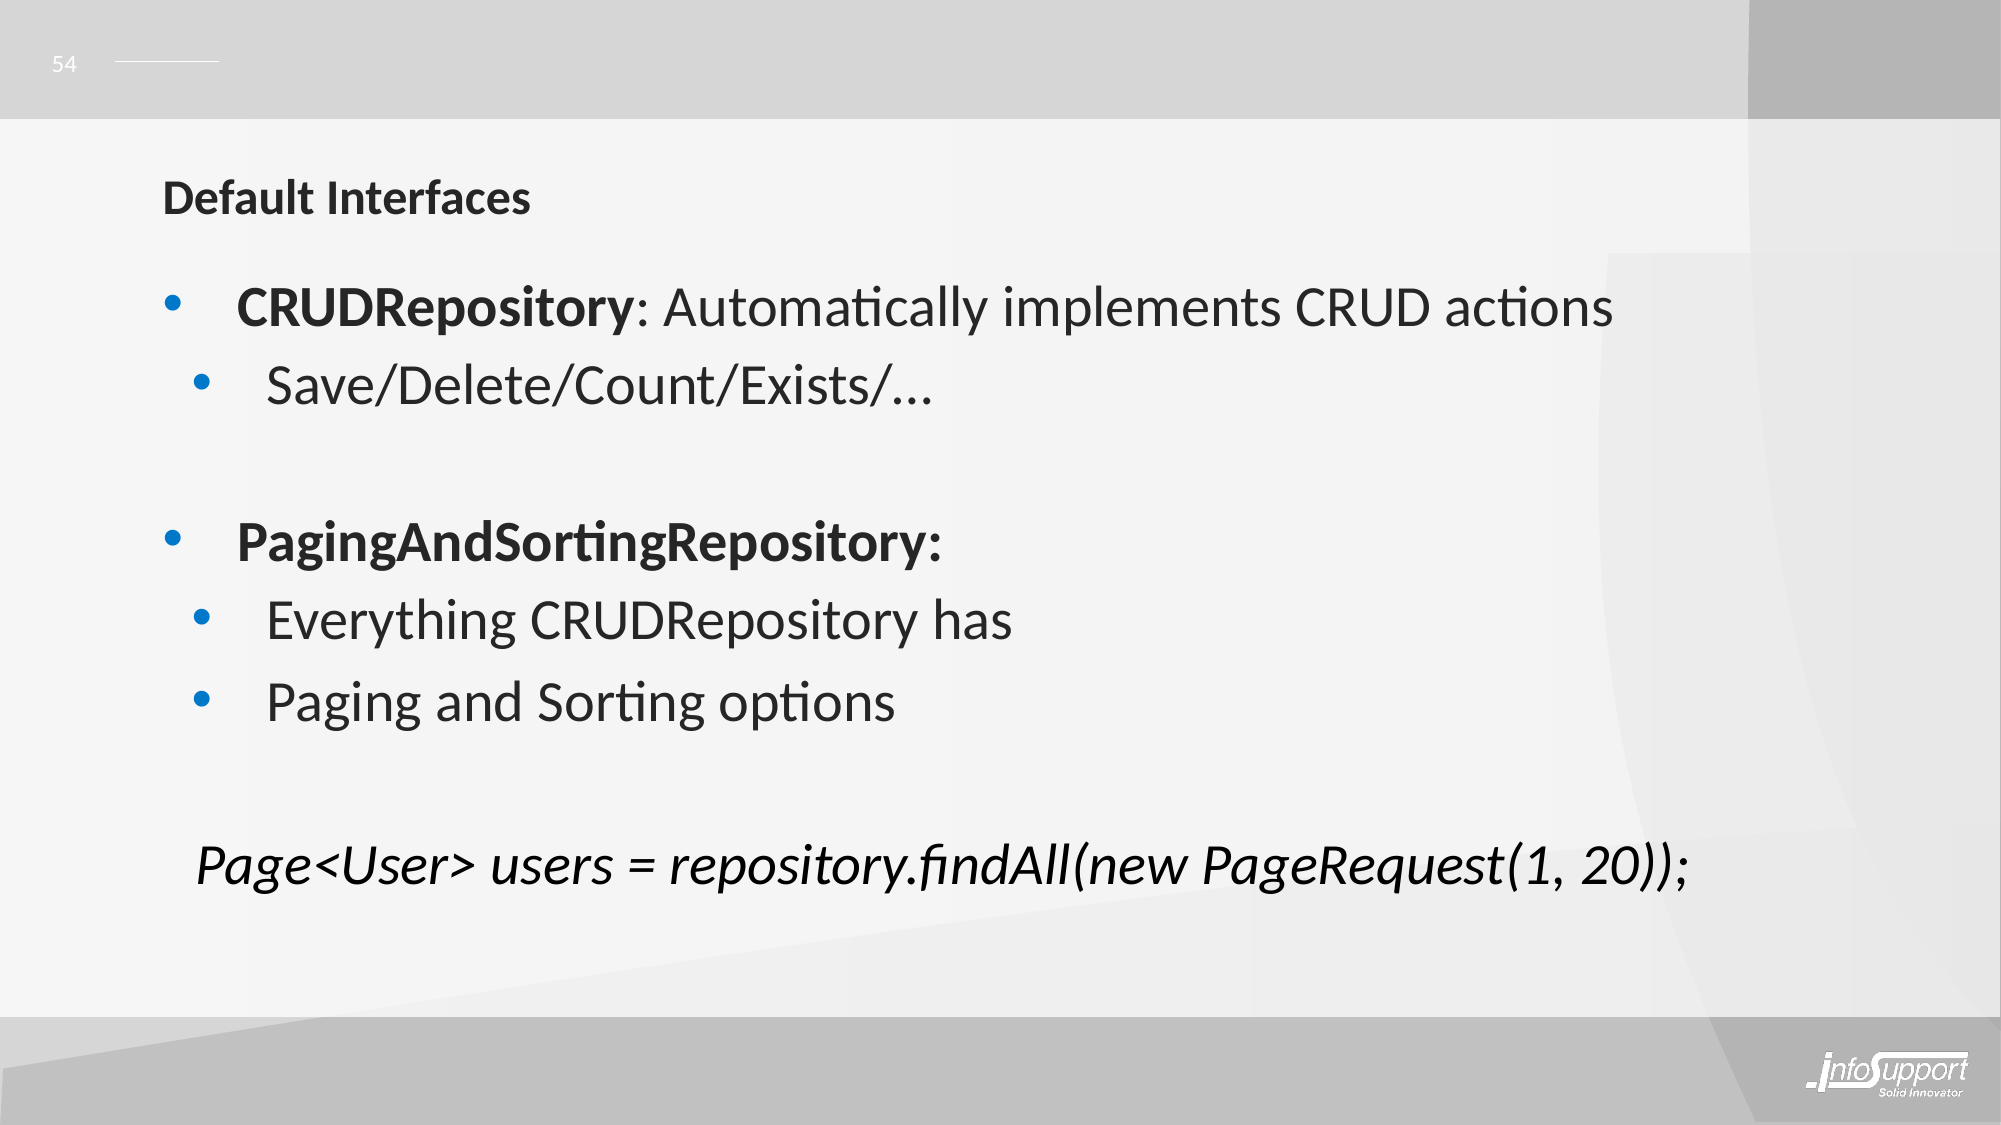

54
# Default Interfaces
CRUDRepository: Automatically implements CRUD actions
Save/Delete/Count/Exists/…

PagingAndSortingRepository:
Everything CRUDRepository has
Paging and Sorting options

Page<User> users = repository.findAll(new PageRequest(1, 20));